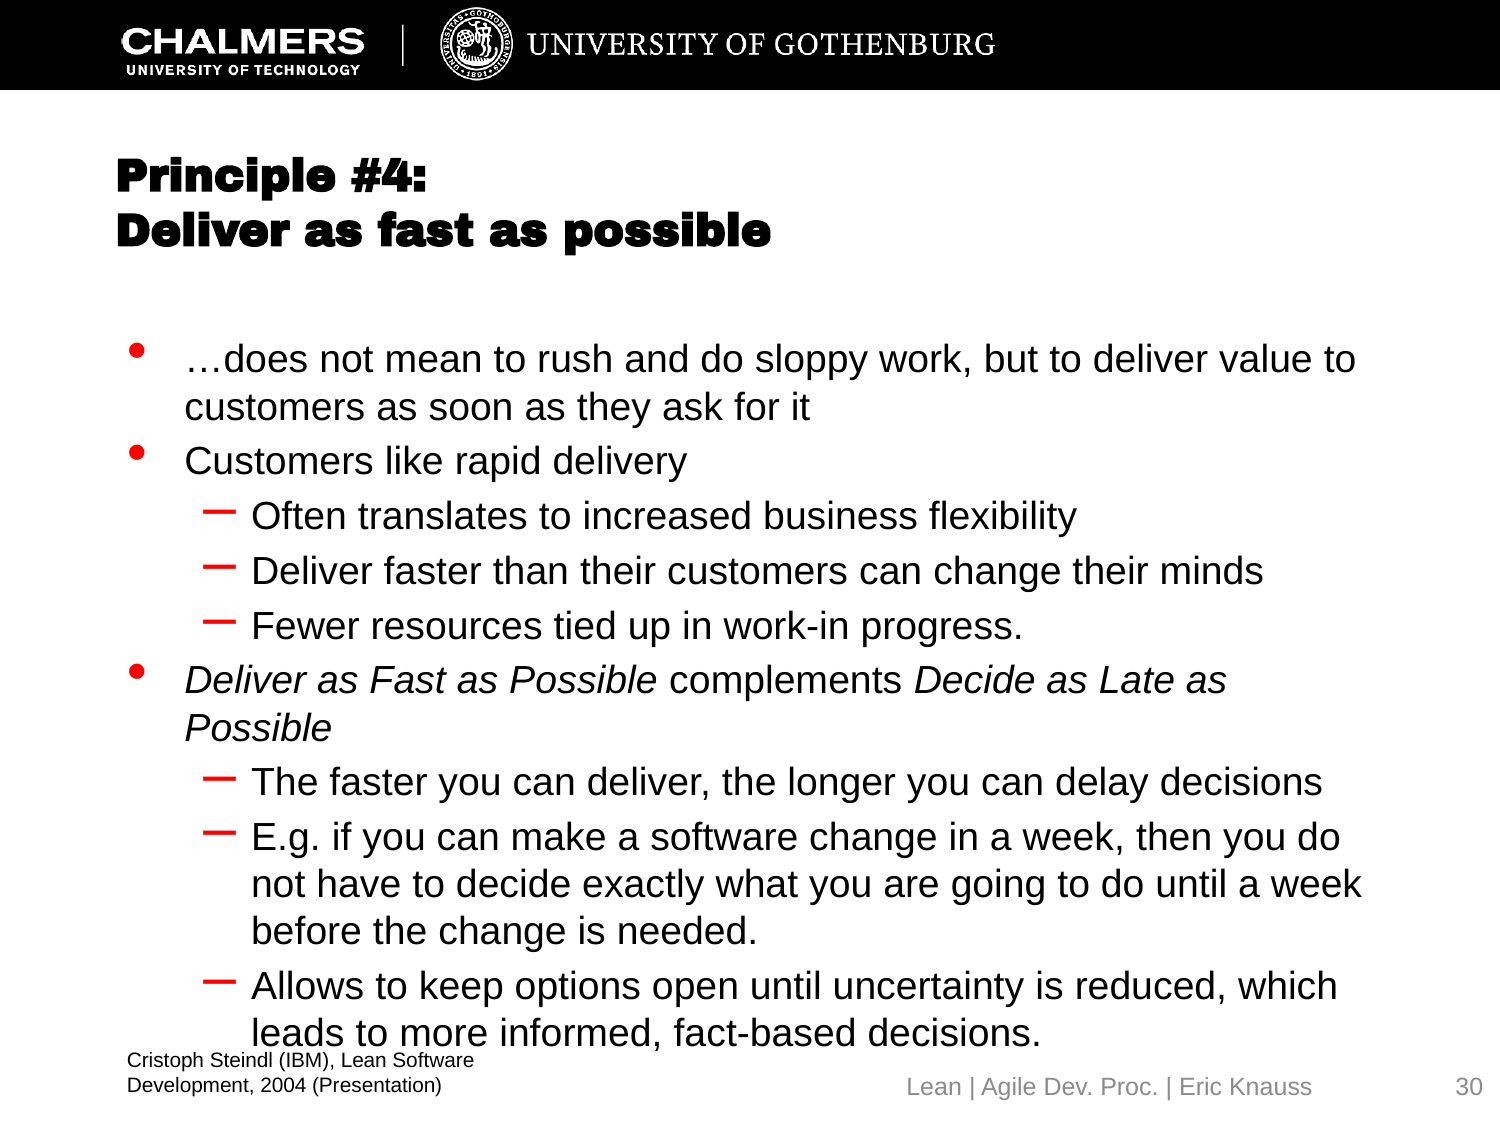

# Principle #4: Deliver as fast as possible
…does not mean to rush and do sloppy work, but to deliver value to customers as soon as they ask for it
Customers like rapid delivery
Often translates to increased business flexibility
Deliver faster than their customers can change their minds
Fewer resources tied up in work-in progress.
Deliver as Fast as Possible complements Decide as Late as Possible
The faster you can deliver, the longer you can delay decisions
E.g. if you can make a software change in a week, then you do not have to decide exactly what you are going to do until a week before the change is needed.
Allows to keep options open until uncertainty is reduced, which leads to more informed, fact-based decisions.
Cristoph Steindl (IBM), Lean Software Development, 2004 (Presentation)
30
Lean | Agile Dev. Proc. | Eric Knauss